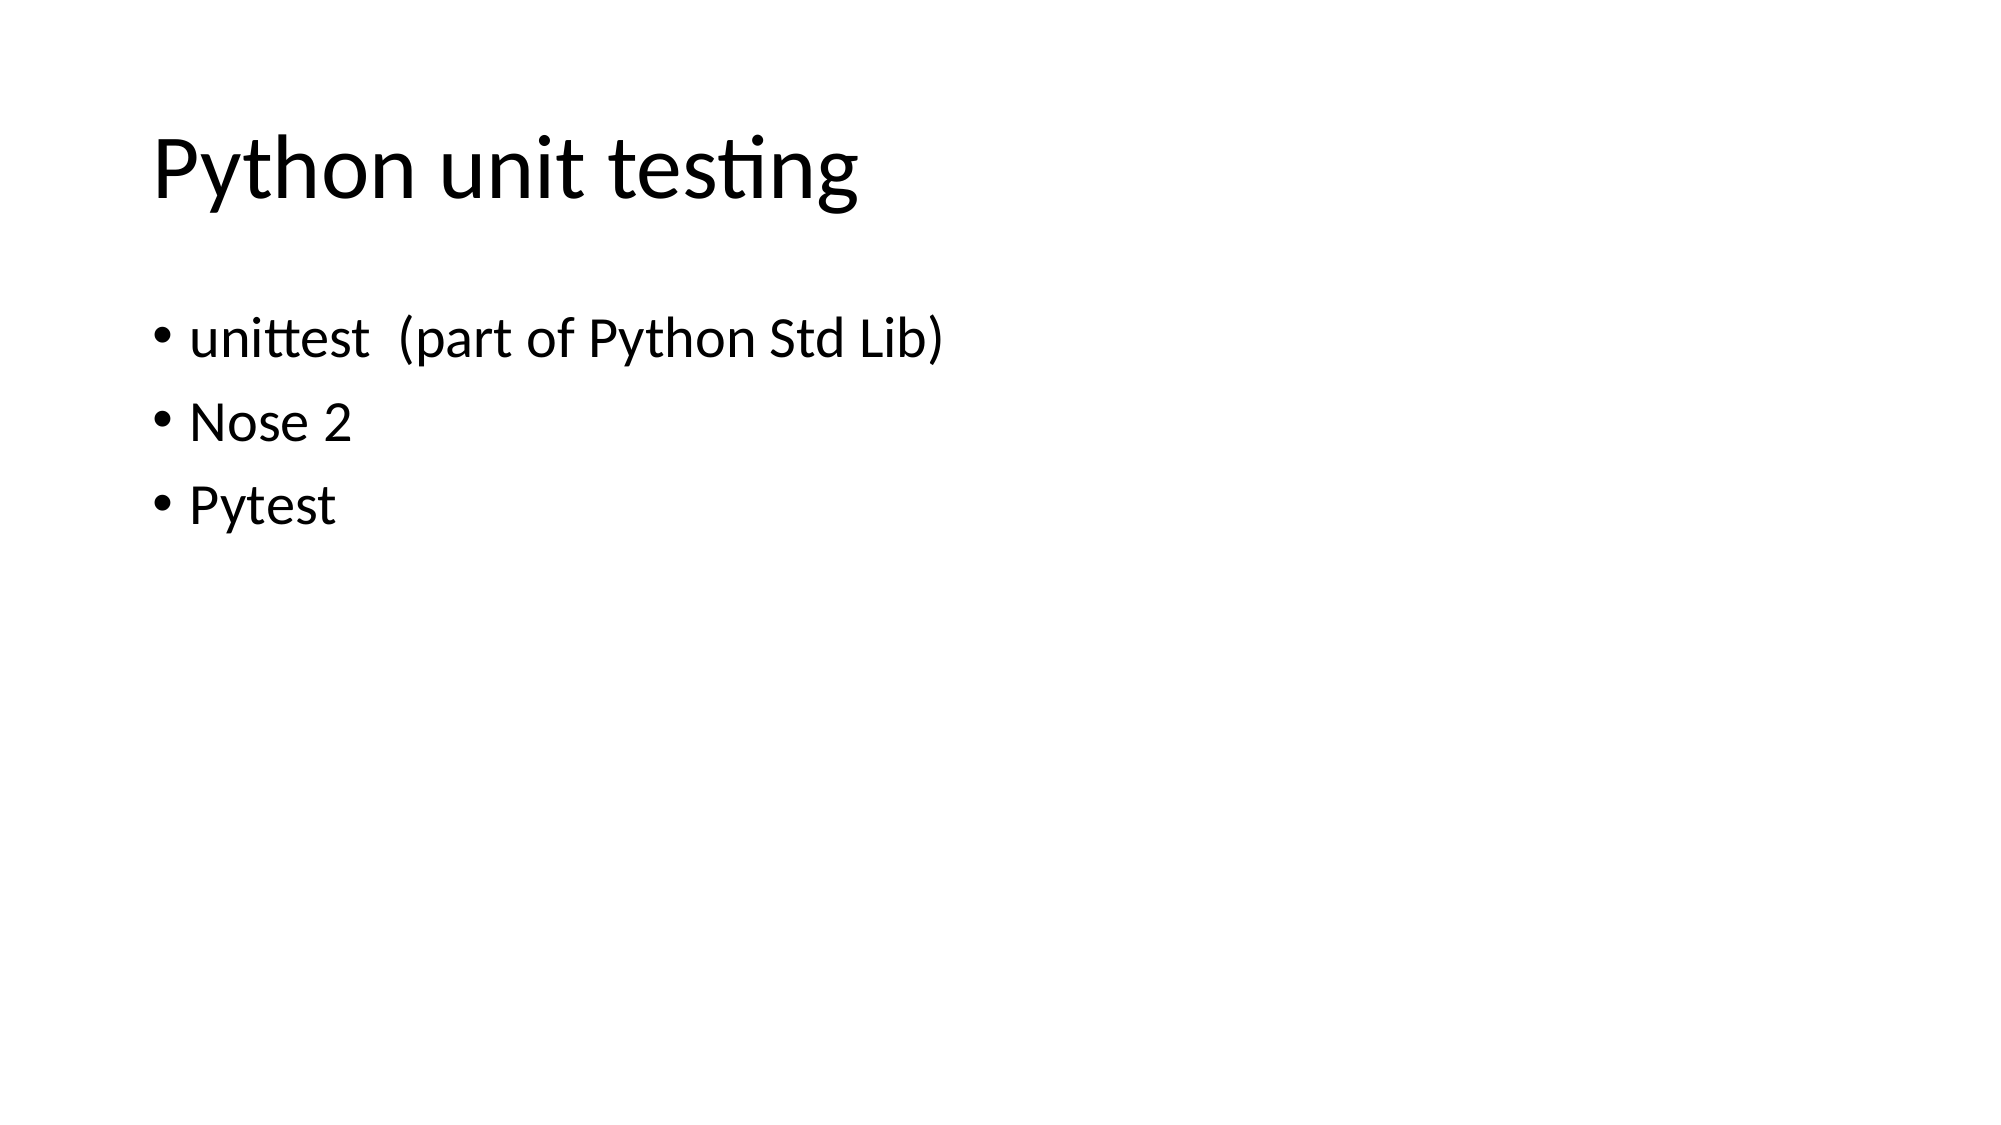

# Python unit testing
unittest  (part of Python Std Lib)
Nose 2
Pytest